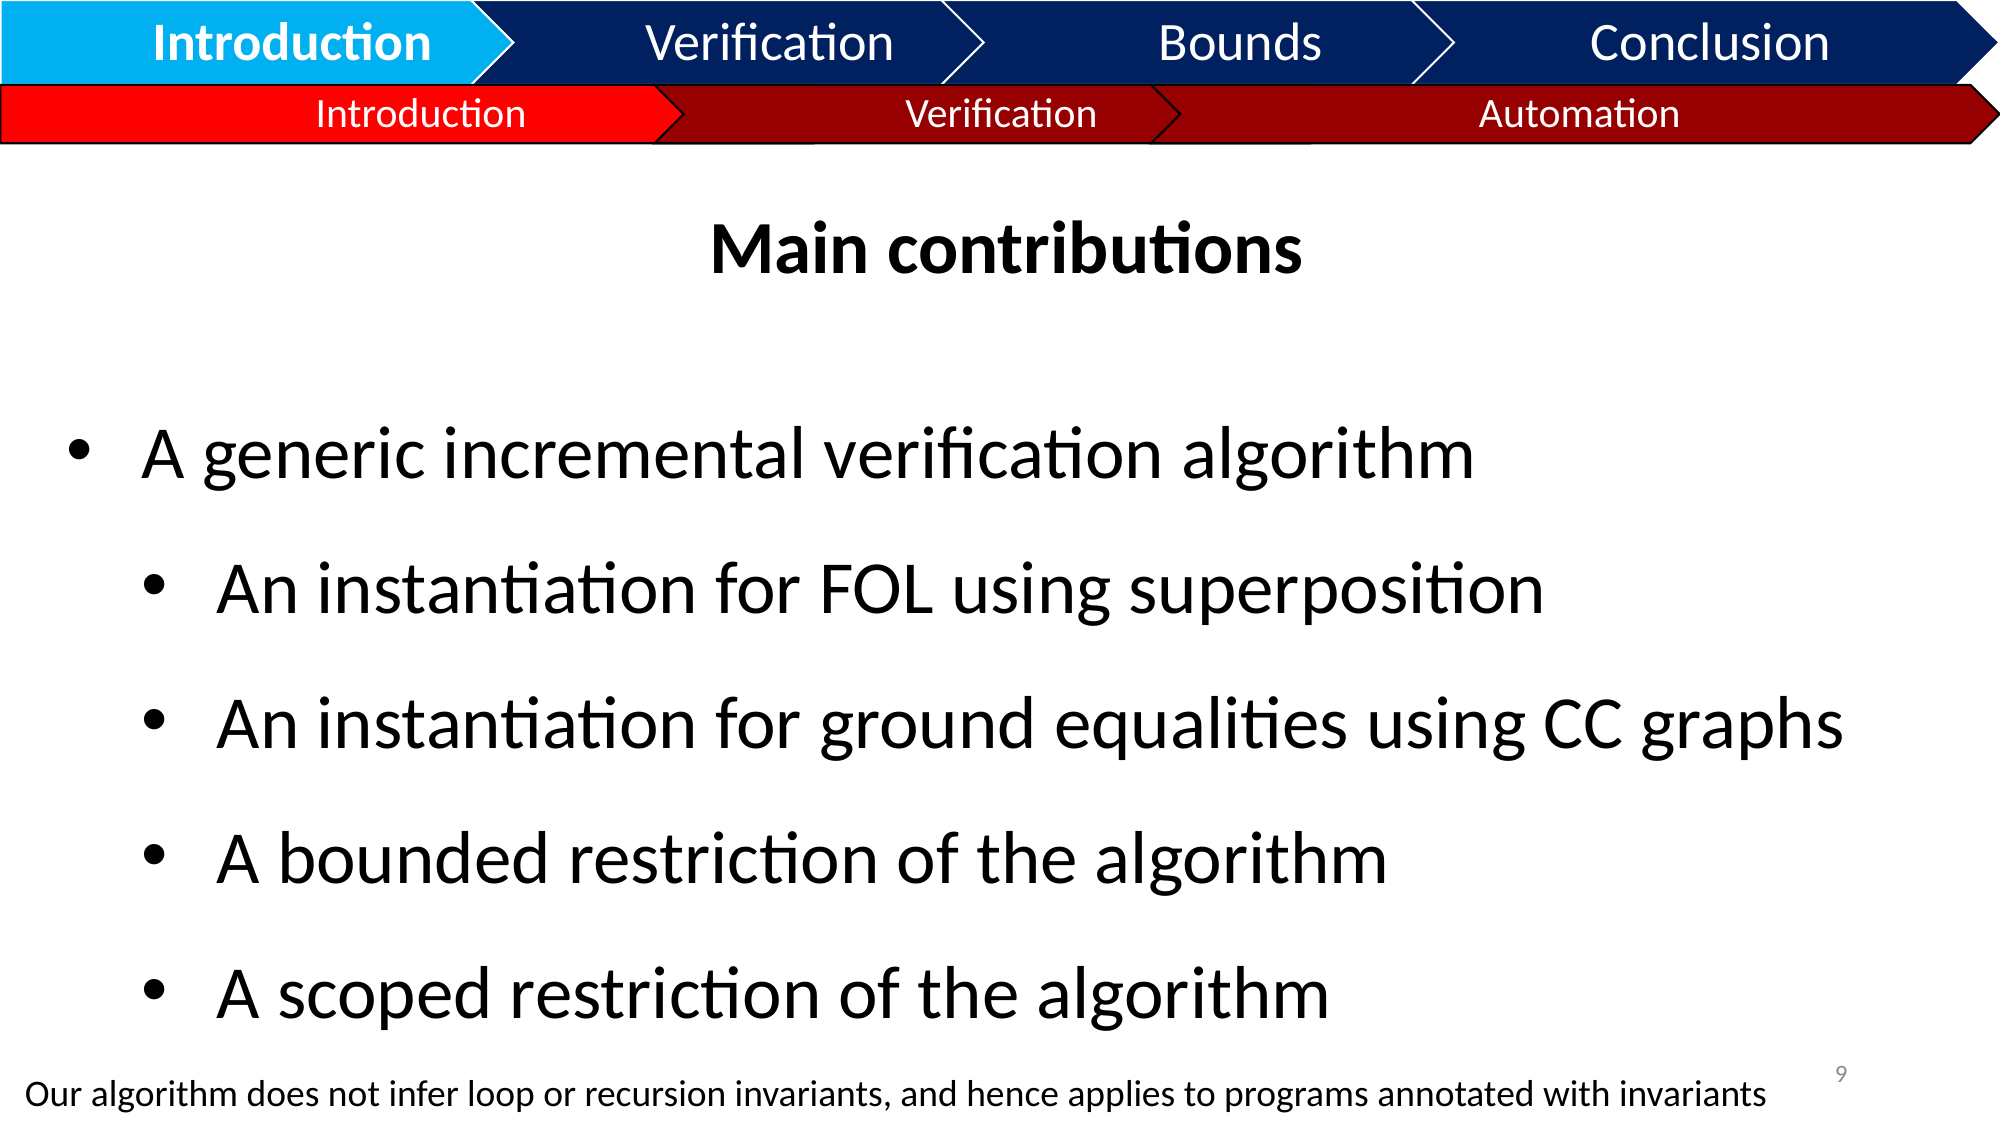

Introduction
Verification
Bounds
Conclusion
Introduction
Verification
Automation
Main contributions

A generic incremental verification algorithm
An instantiation for FOL using superposition
An instantiation for ground equalities using CC graphs
A bounded restriction of the algorithm
A scoped restriction of the algorithm
9
Our algorithm does not infer loop or recursion invariants, and hence applies to programs annotated with invariants